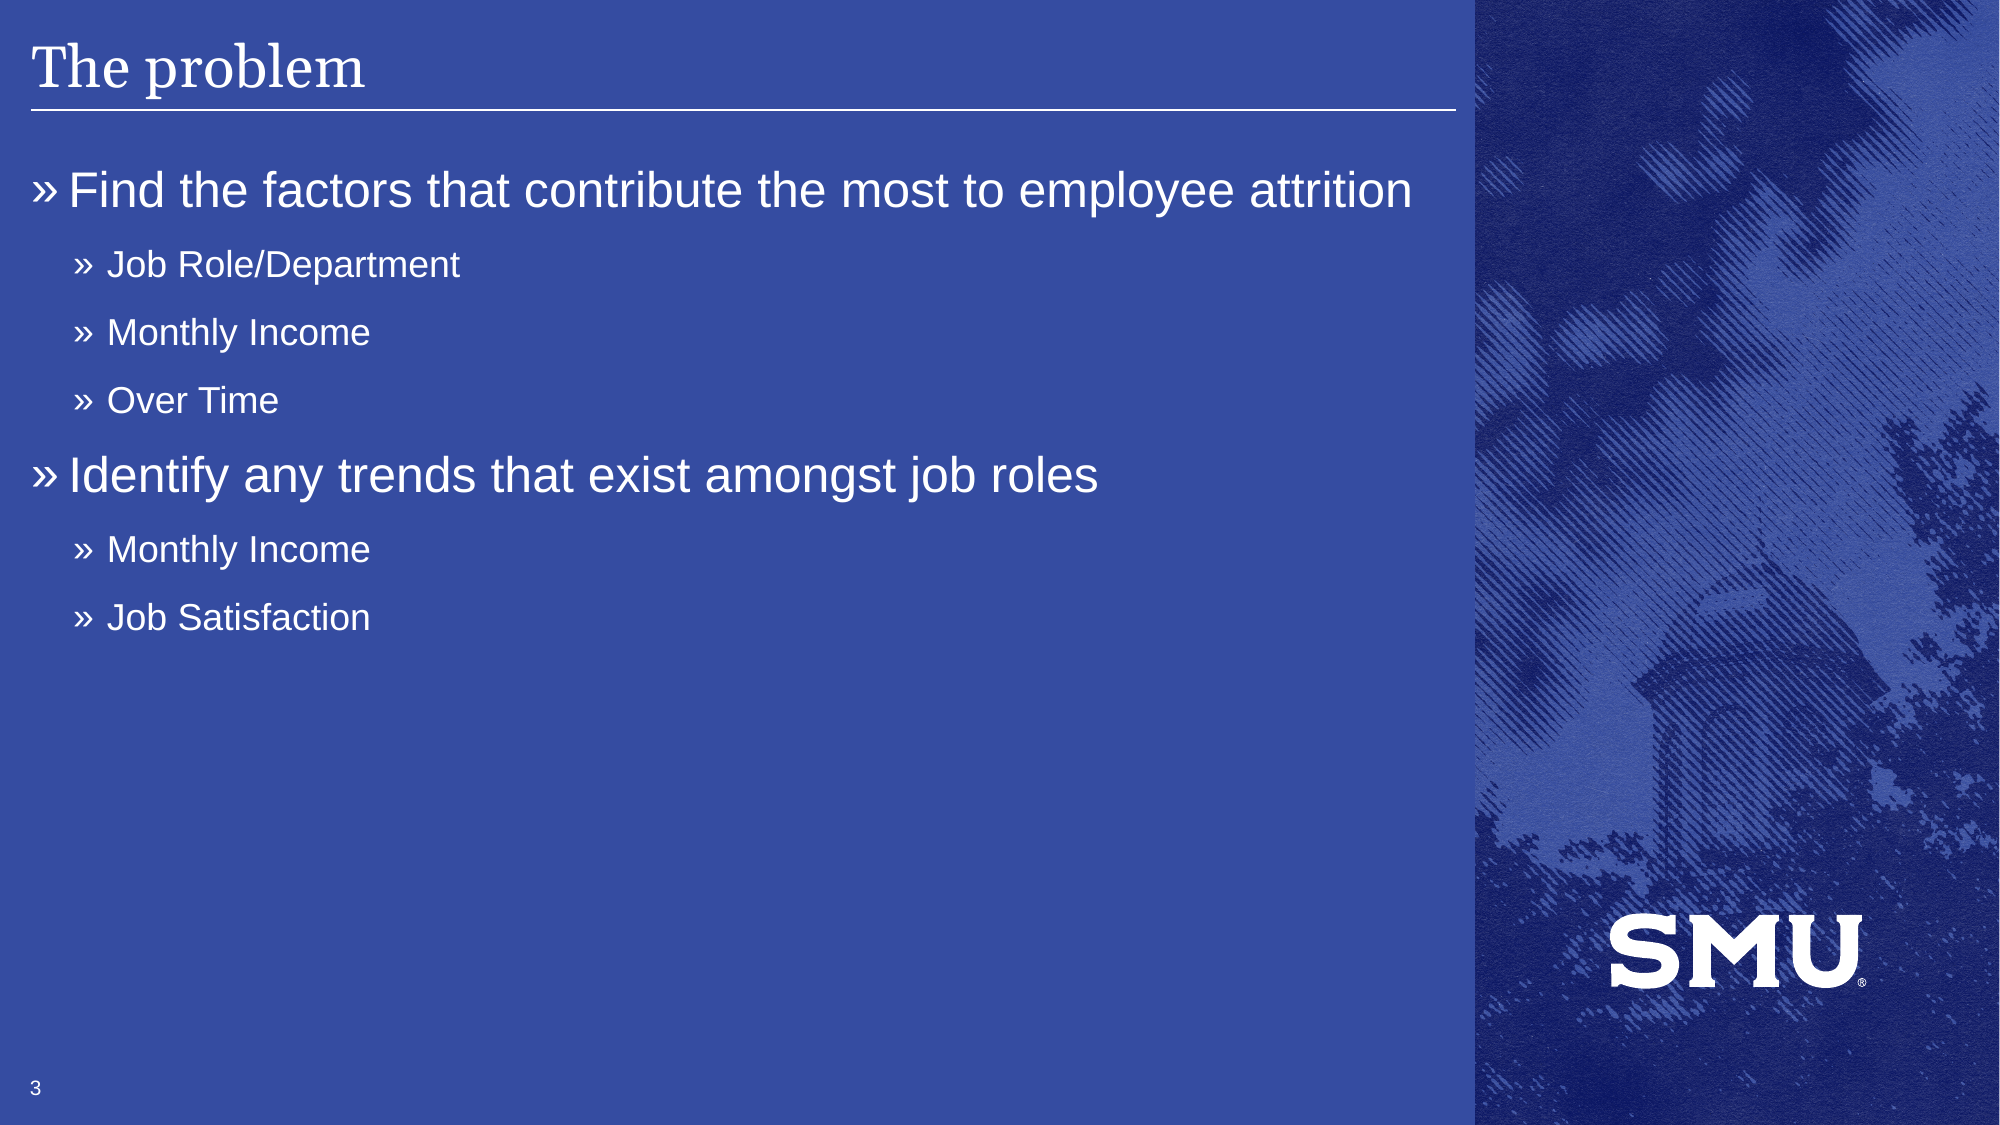

# The problem
Find the factors that contribute the most to employee attrition
Job Role/Department
Monthly Income
Over Time
Identify any trends that exist amongst job roles
Monthly Income
Job Satisfaction
3